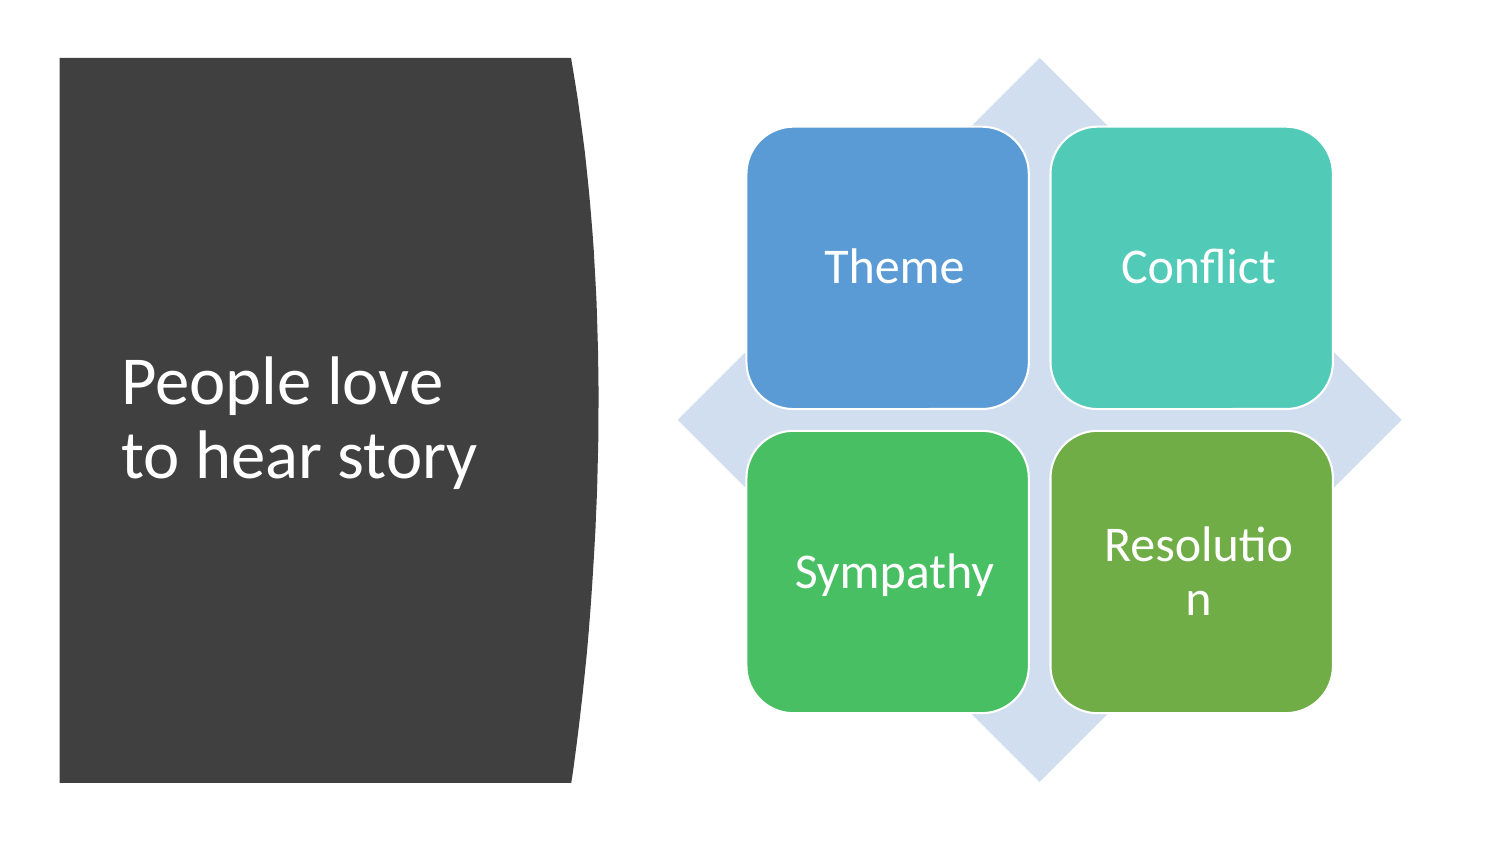

Theme
Conflict
Sympathy
Resolution

# People love to hear story